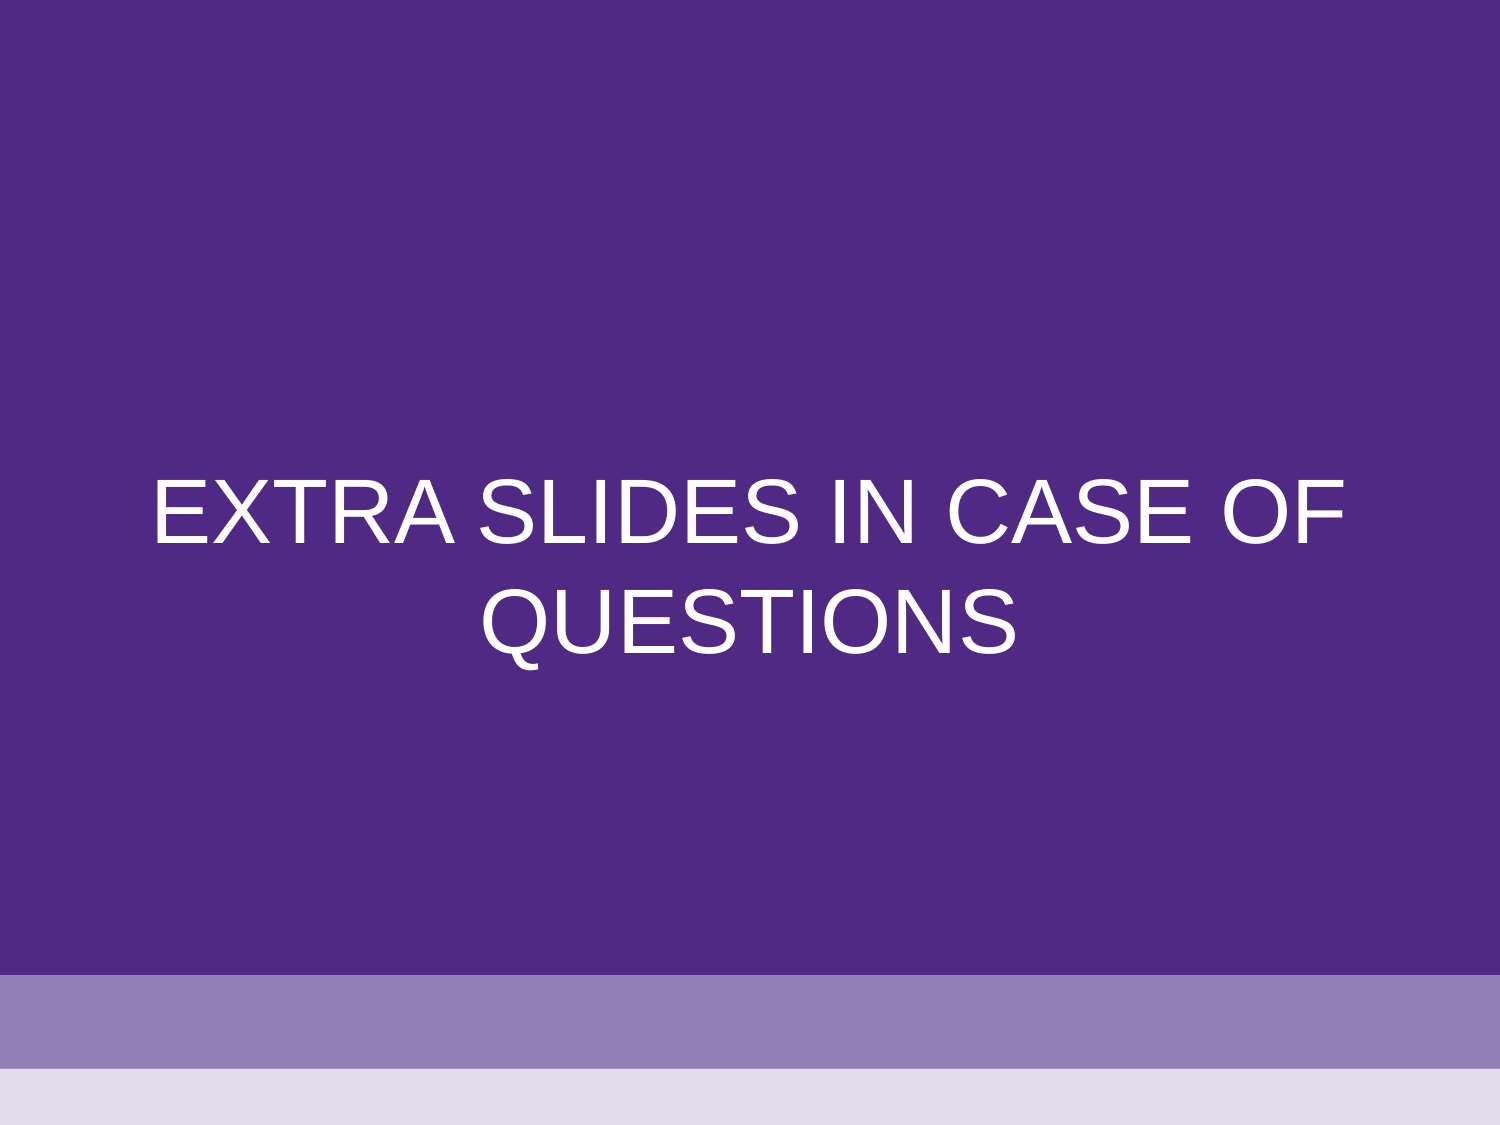

# EXTRA SLIDES IN CASE OF QUESTIONS